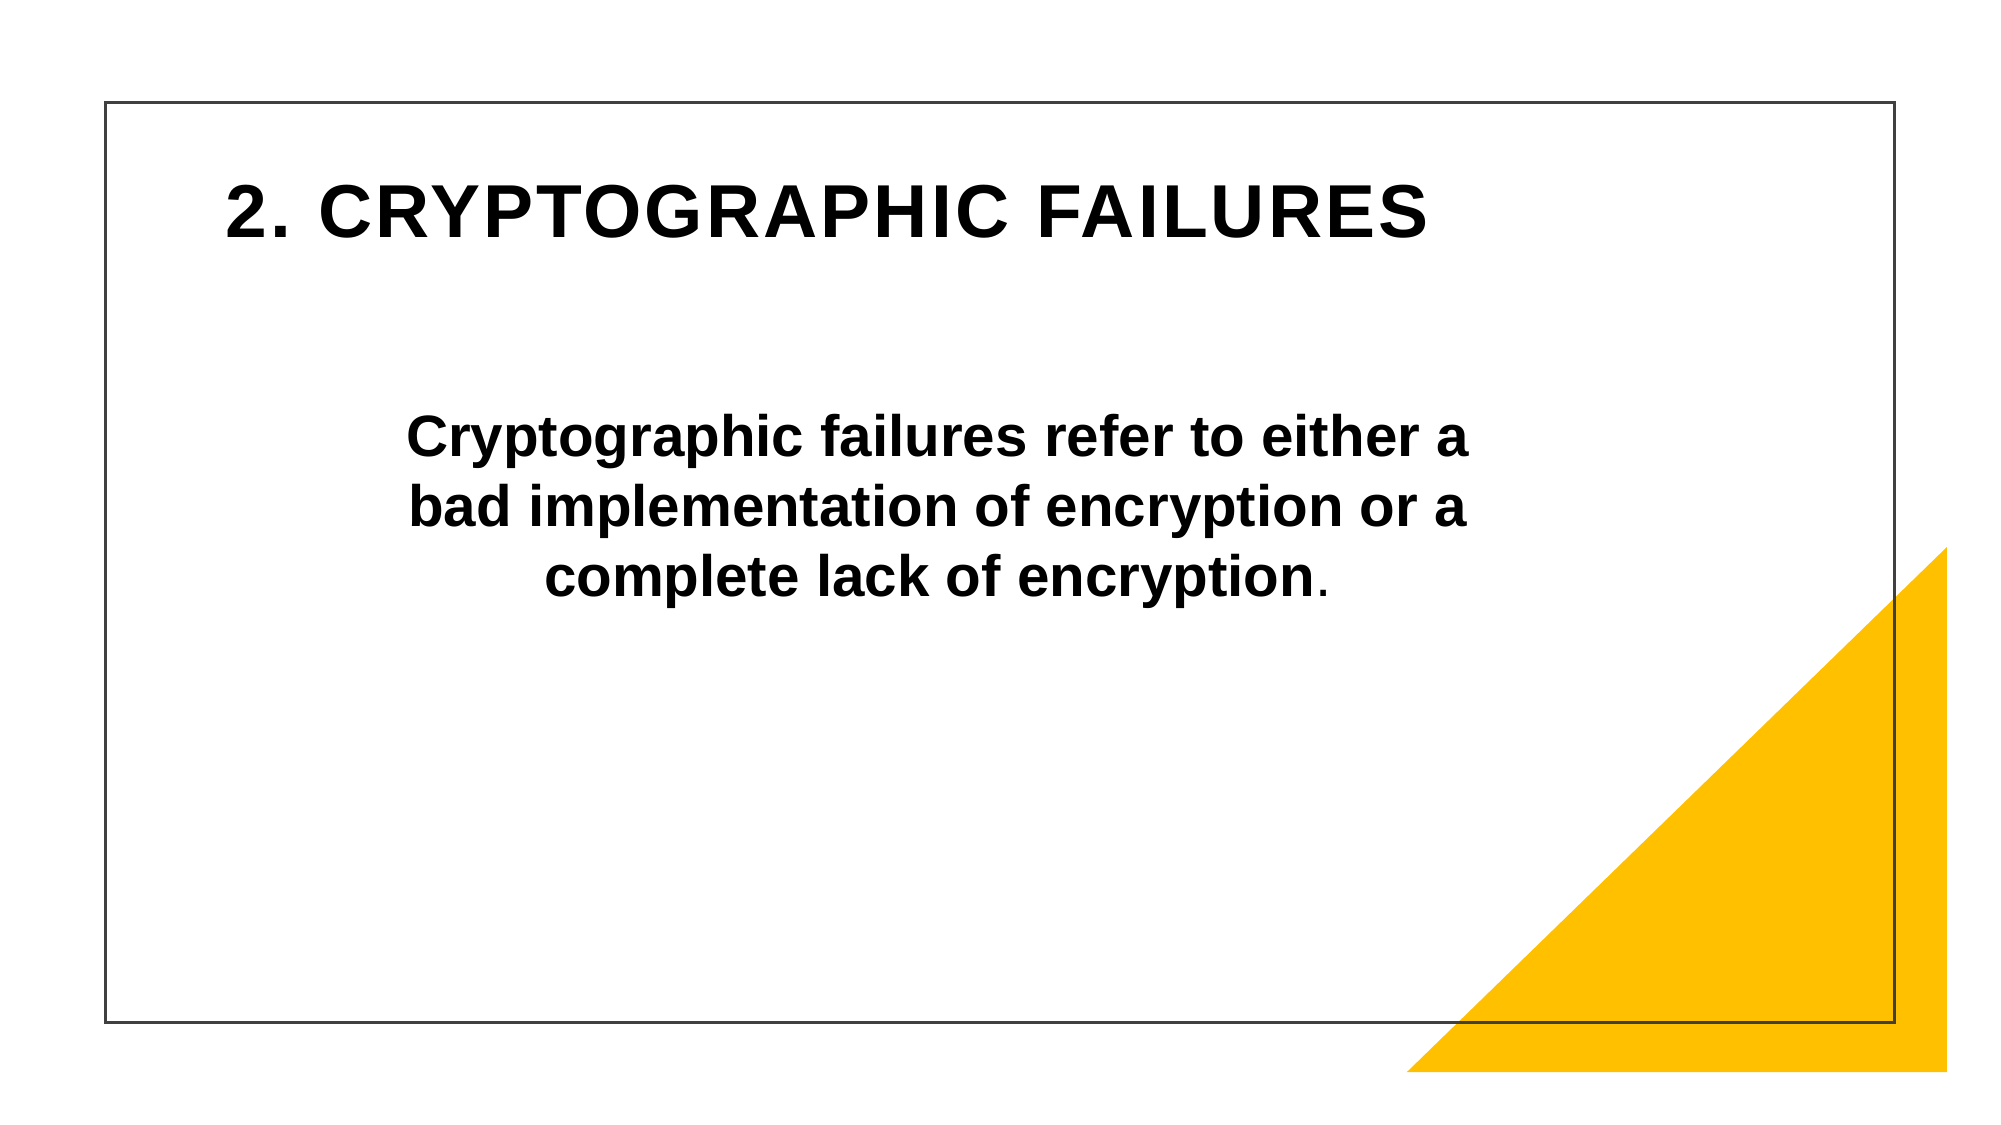

# 2. Cryptographic Failures

Cryptographic failures refer to either a bad implementation of encryption or a complete lack of encryption.

Annual revenue growth